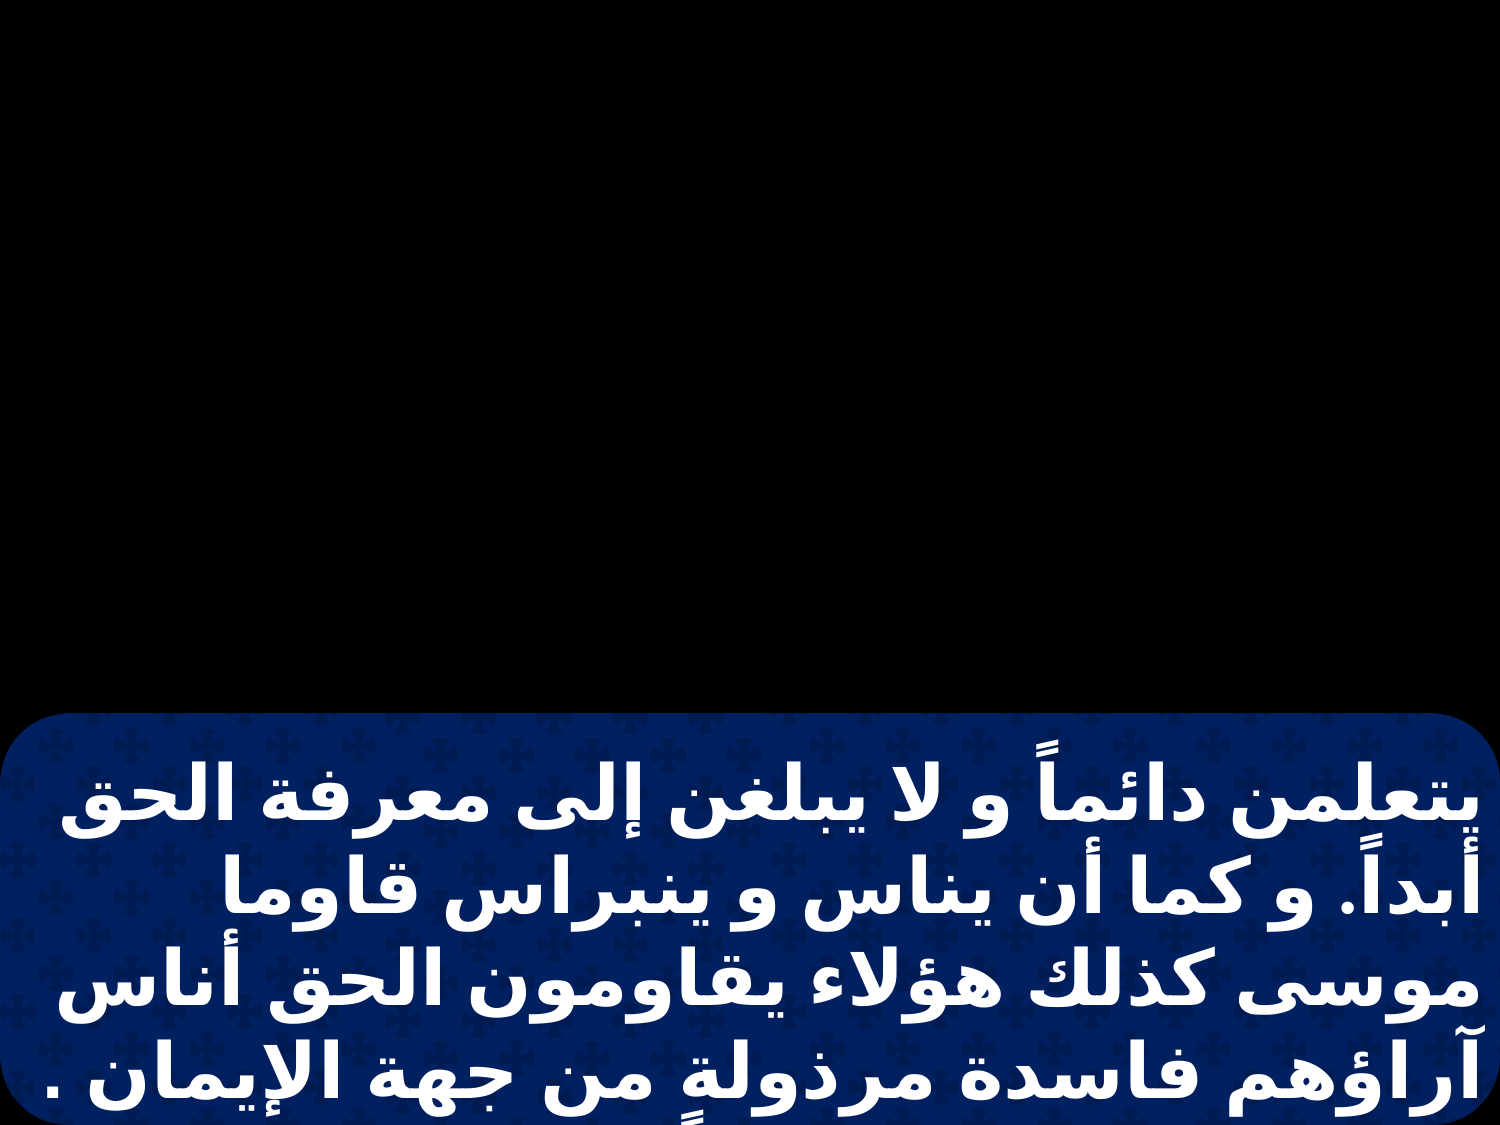

يتعلمن دائماً و لا يبلغن إلى معرفة الحق أبداً. و كما أن يناس و ينبراس قاوما موسى كذلك هؤلاء يقاومون الحق أناس آراؤهم فاسدة مرذولة من جهة الإيمان . لكنهم لا ينجحون كثيراً لان حمقهم يتضح للجميع كما أتضح حمق ذينك .